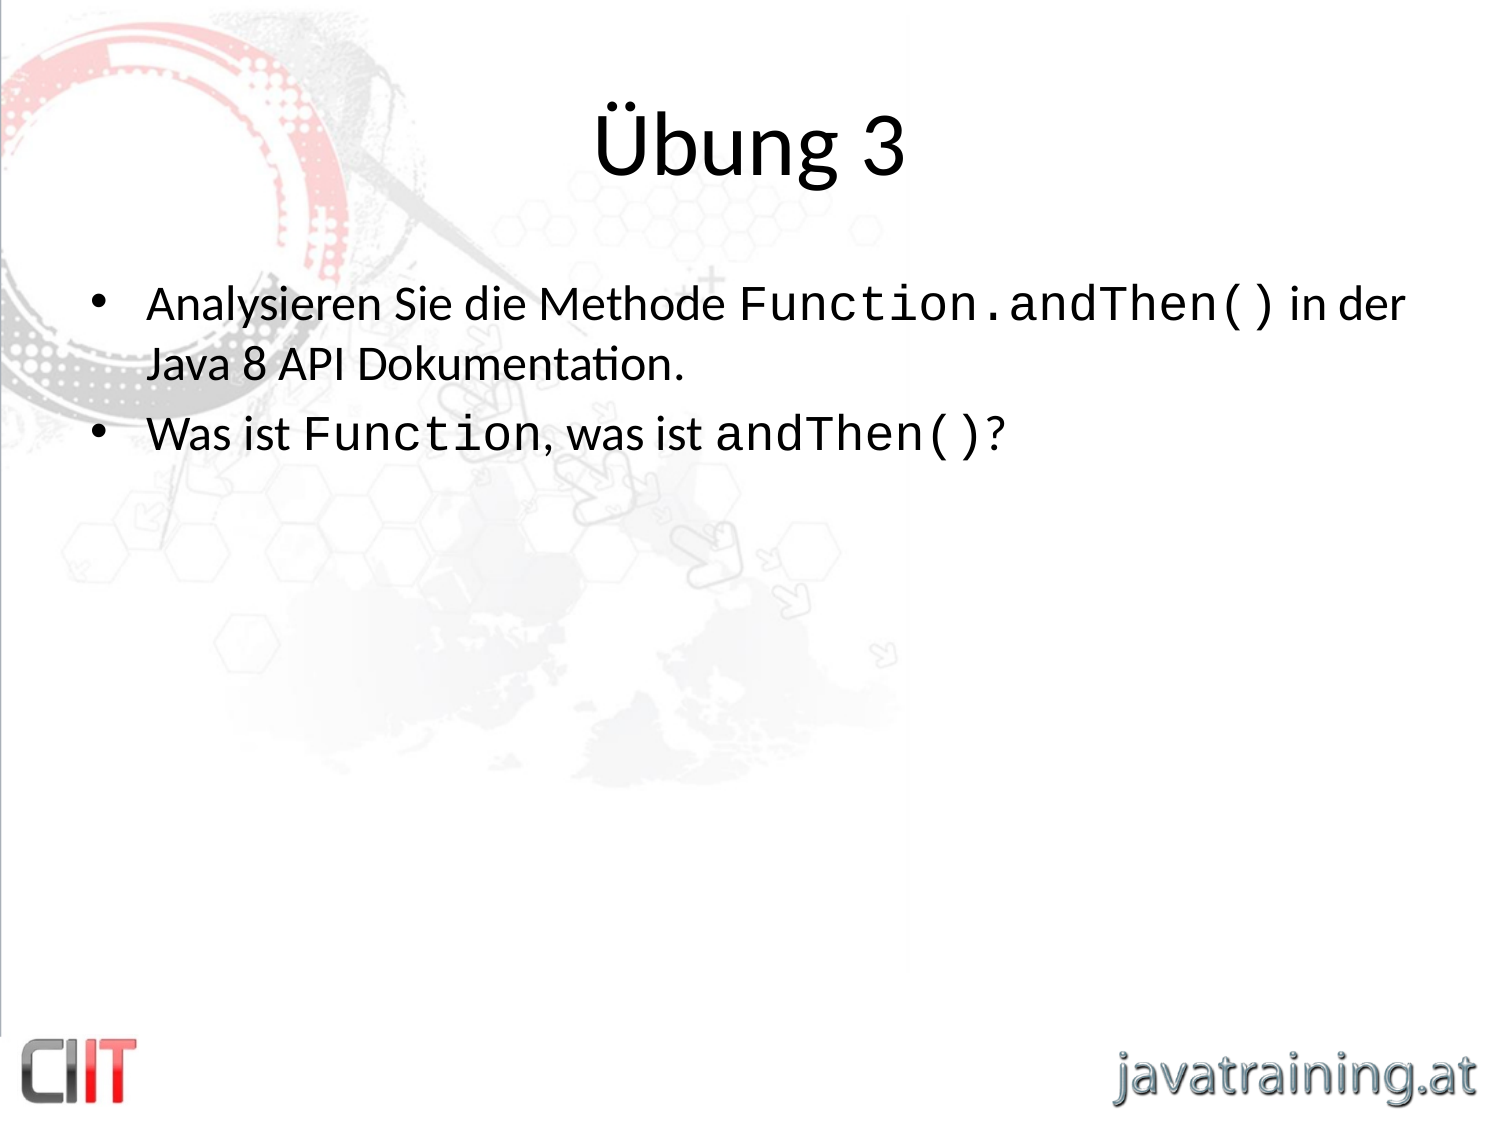

# Übung 3
Analysieren Sie die Methode Function.andThen() in der Java 8 API Dokumentation.
Was ist Function, was ist andThen()?